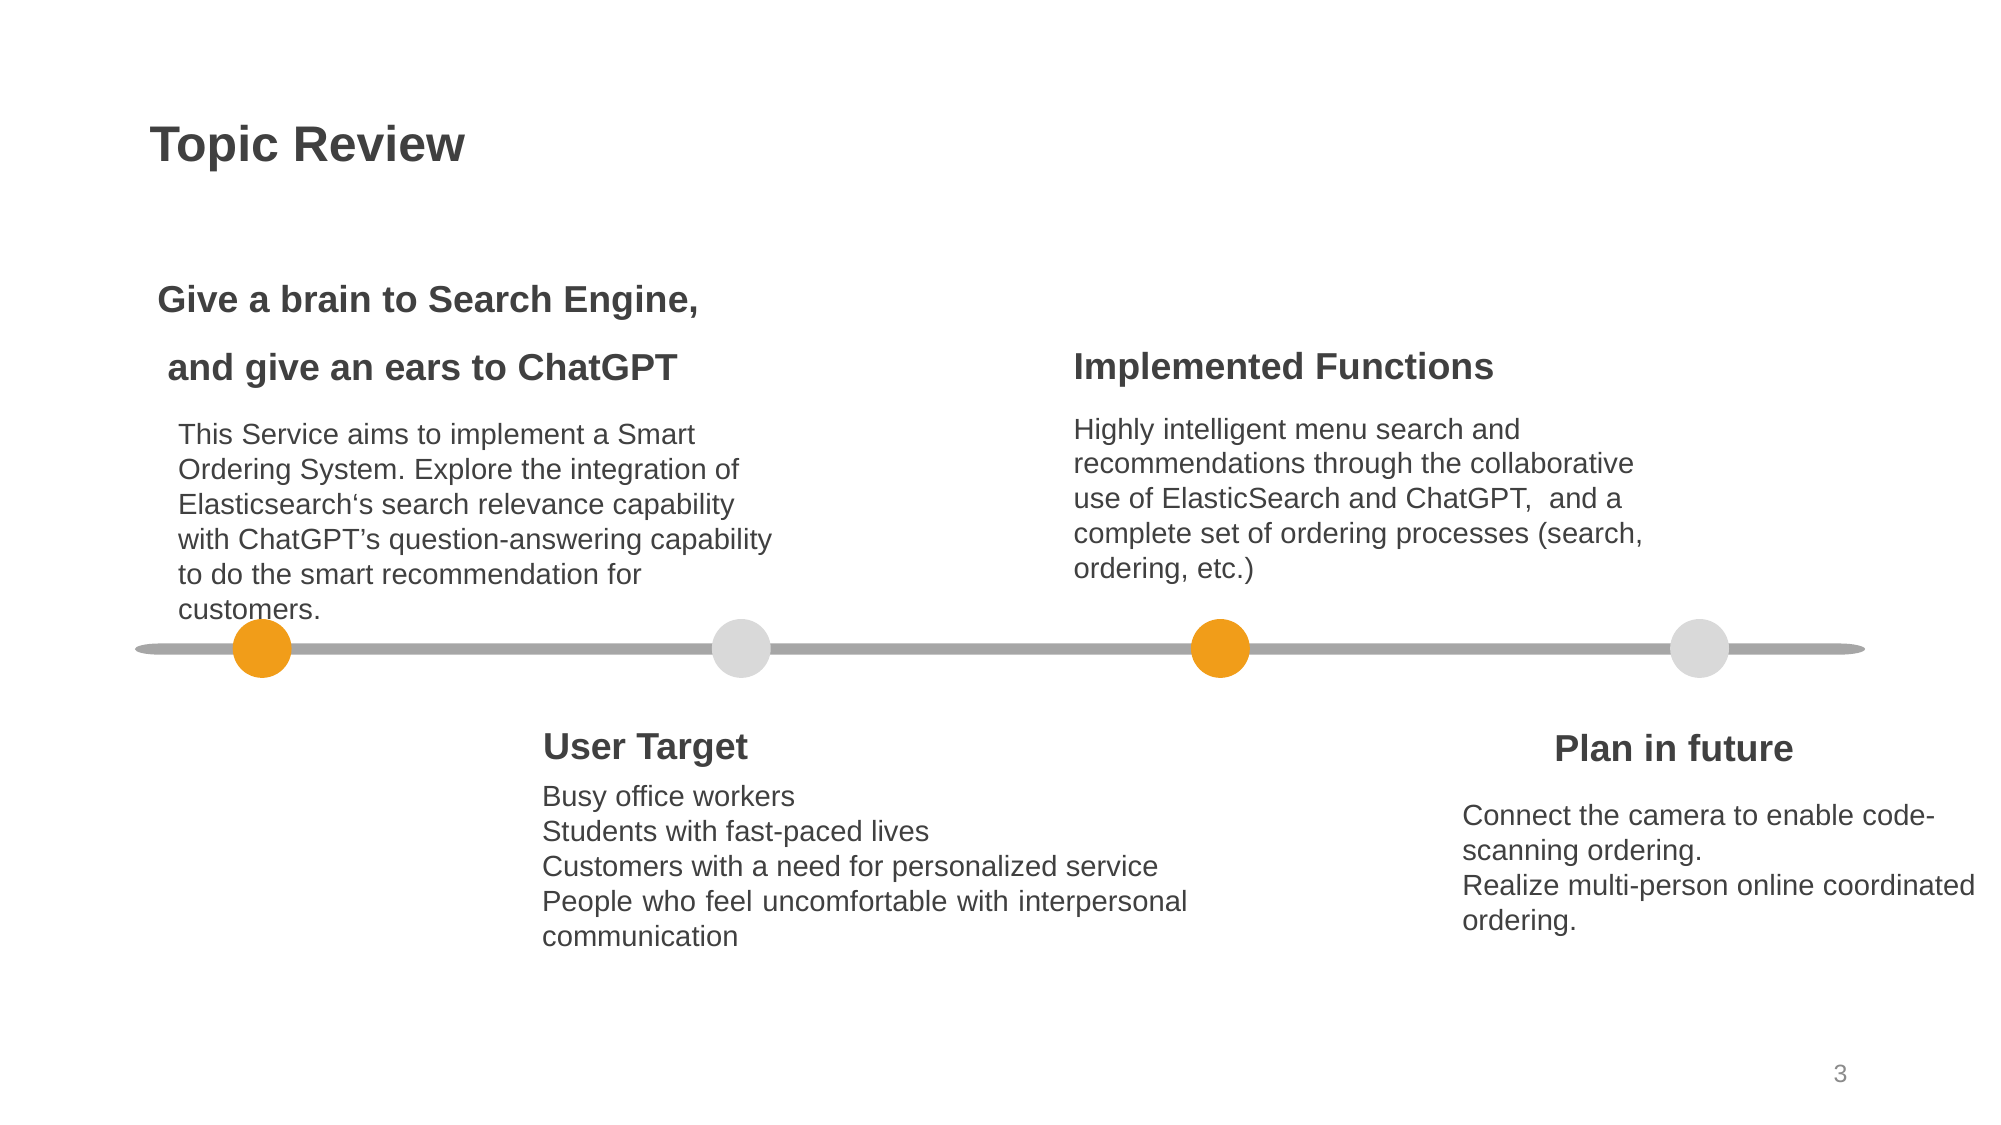

Topic Review
Give a brain to Search Engine,
 and give an ears to ChatGPT

This Service aims to implement a Smart Ordering System. Explore the integration of Elasticsearch‘s search relevance capability with ChatGPT’s question-answering capability to do the smart recommendation for customers.
Implemented Functions

Highly intelligent menu search and recommendations through the collaborative use of ElasticSearch and ChatGPT,  and a complete set of ordering processes (search, ordering, etc.)

User Target
Busy office workers
Students with fast-paced lives
Customers with a need for personalized service
People who feel uncomfortable with interpersonal communication
Plan in future
Connect the camera to enable code-scanning ordering.
Realize multi-person online coordinated ordering.
3